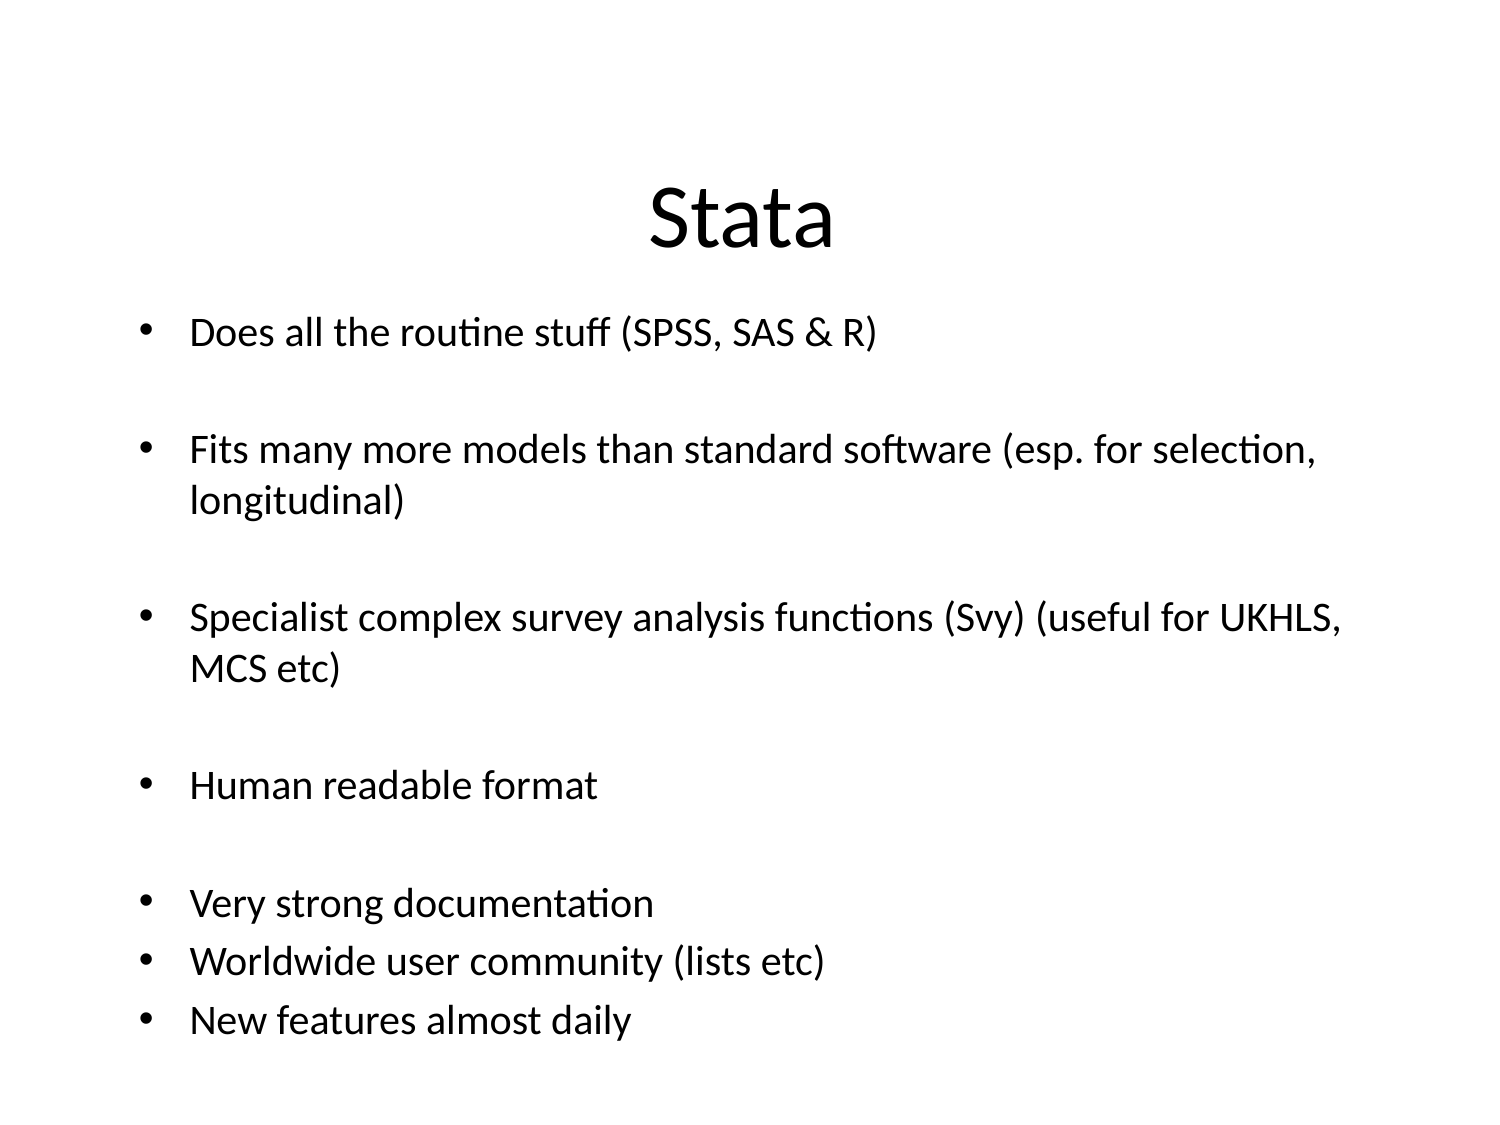

# Stata
Does all the routine stuff (SPSS, SAS & R)

Fits many more models than standard software (esp. for selection, longitudinal)

Specialist complex survey analysis functions (Svy) (useful for UKHLS, MCS etc)

Human readable format

Very strong documentation
Worldwide user community (lists etc)
New features almost daily